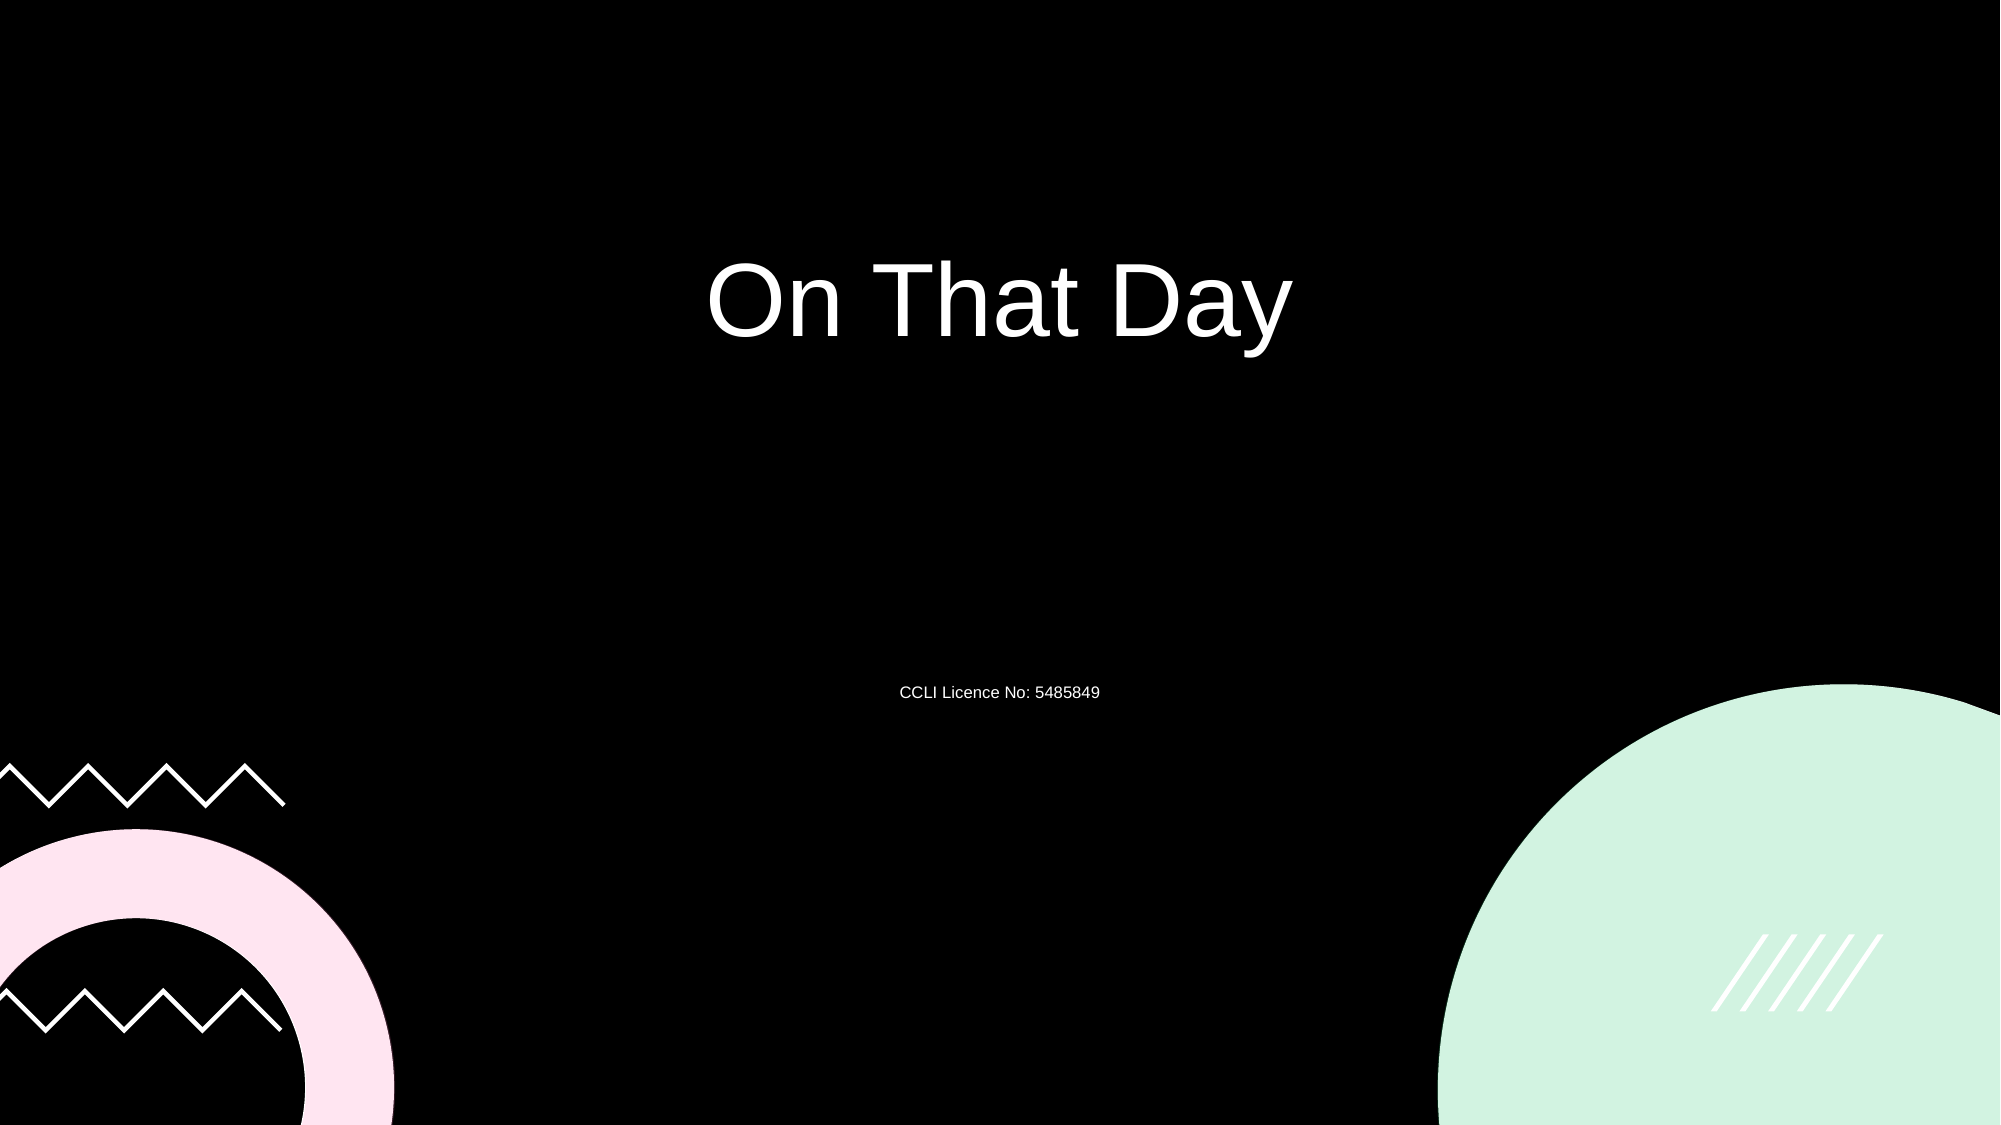

On That Day
CCLI Licence No: 5485849